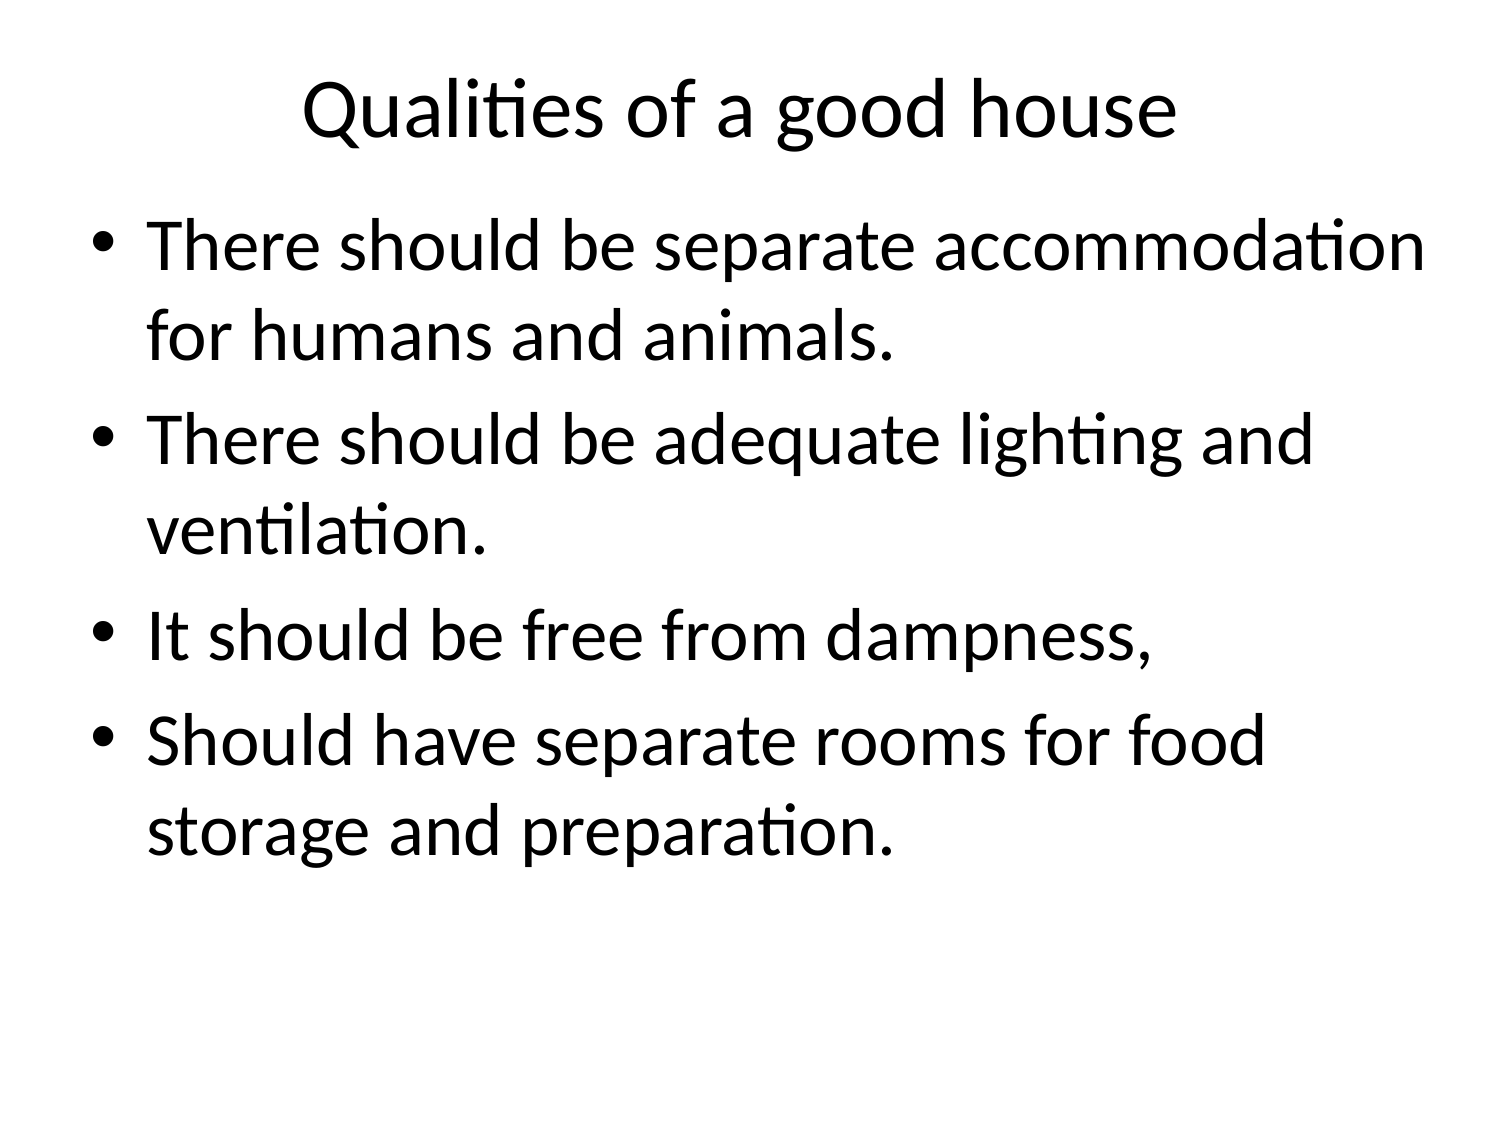

# Qualities of a good house
There should be separate accommodation for humans and animals.
There should be adequate lighting and ventilation.
It should be free from dampness,
Should have separate rooms for food storage and preparation.